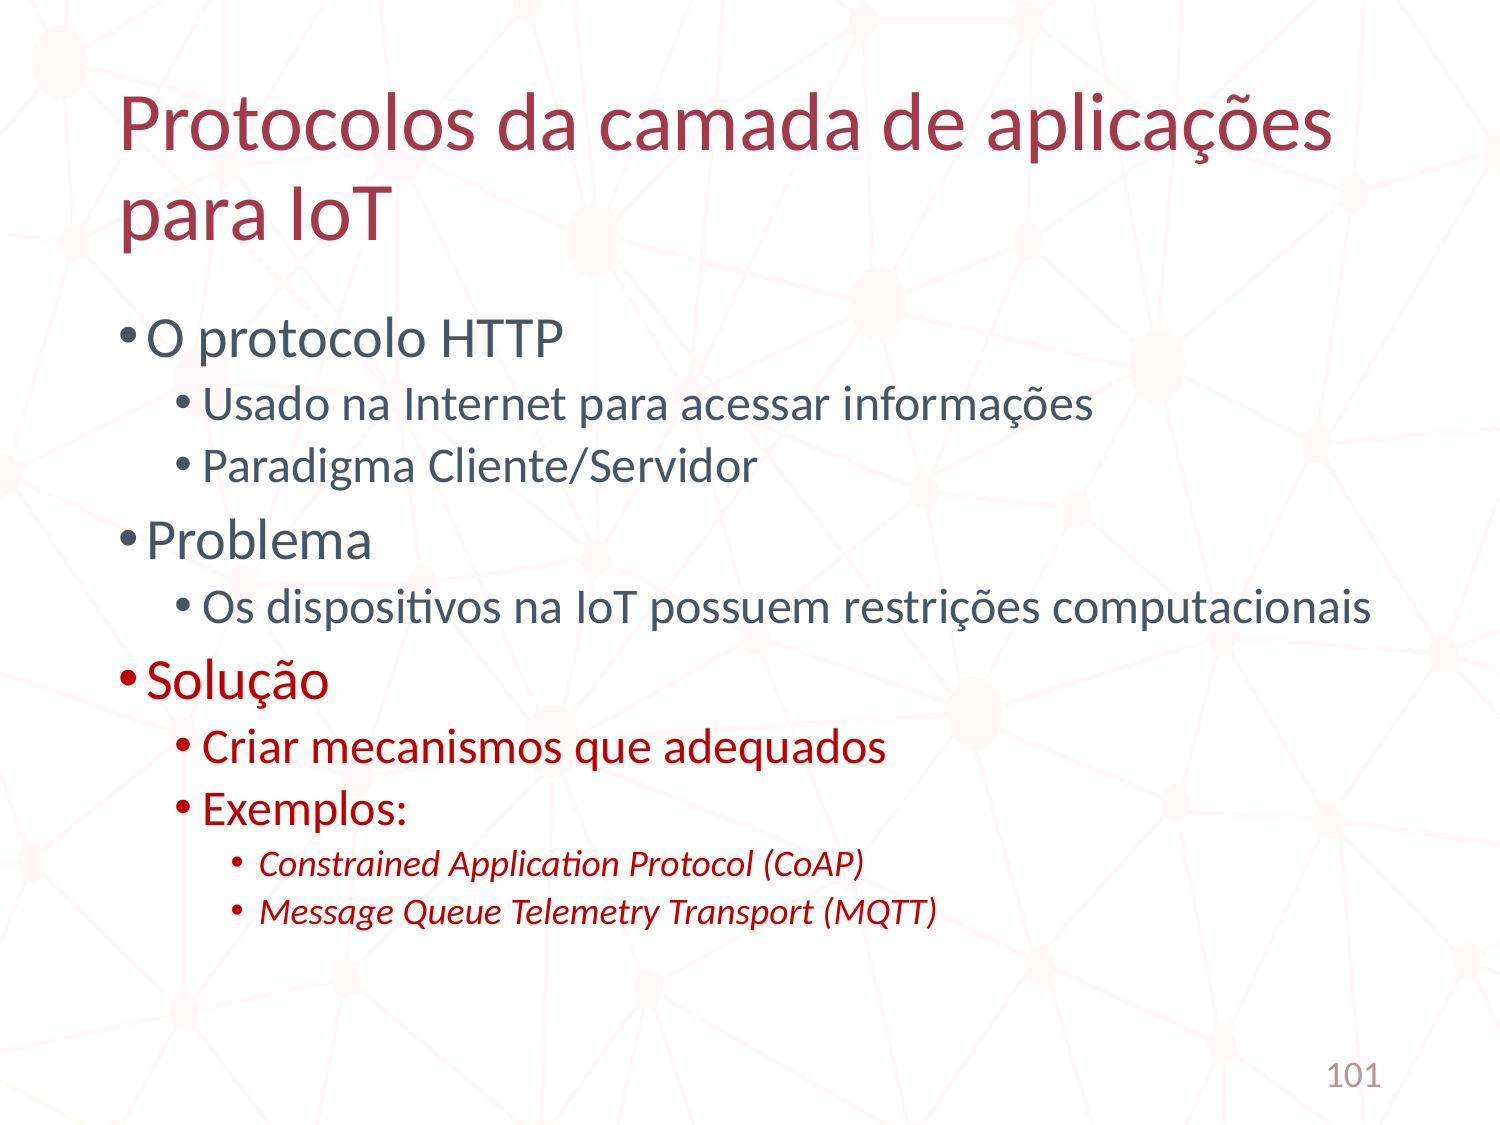

# Protocolos da camada de aplicações para IoT

O protocolo HTTP
Usado na Internet para acessar informações
Paradigma Cliente/Servidor
Problema
Os dispositivos na IoT possuem restrições computacionais
Solução
Criar mecanismos que adequados
Exemplos:
Constrained Application Protocol (CoAP)
Message Queue Telemetry Transport (MQTT)

101